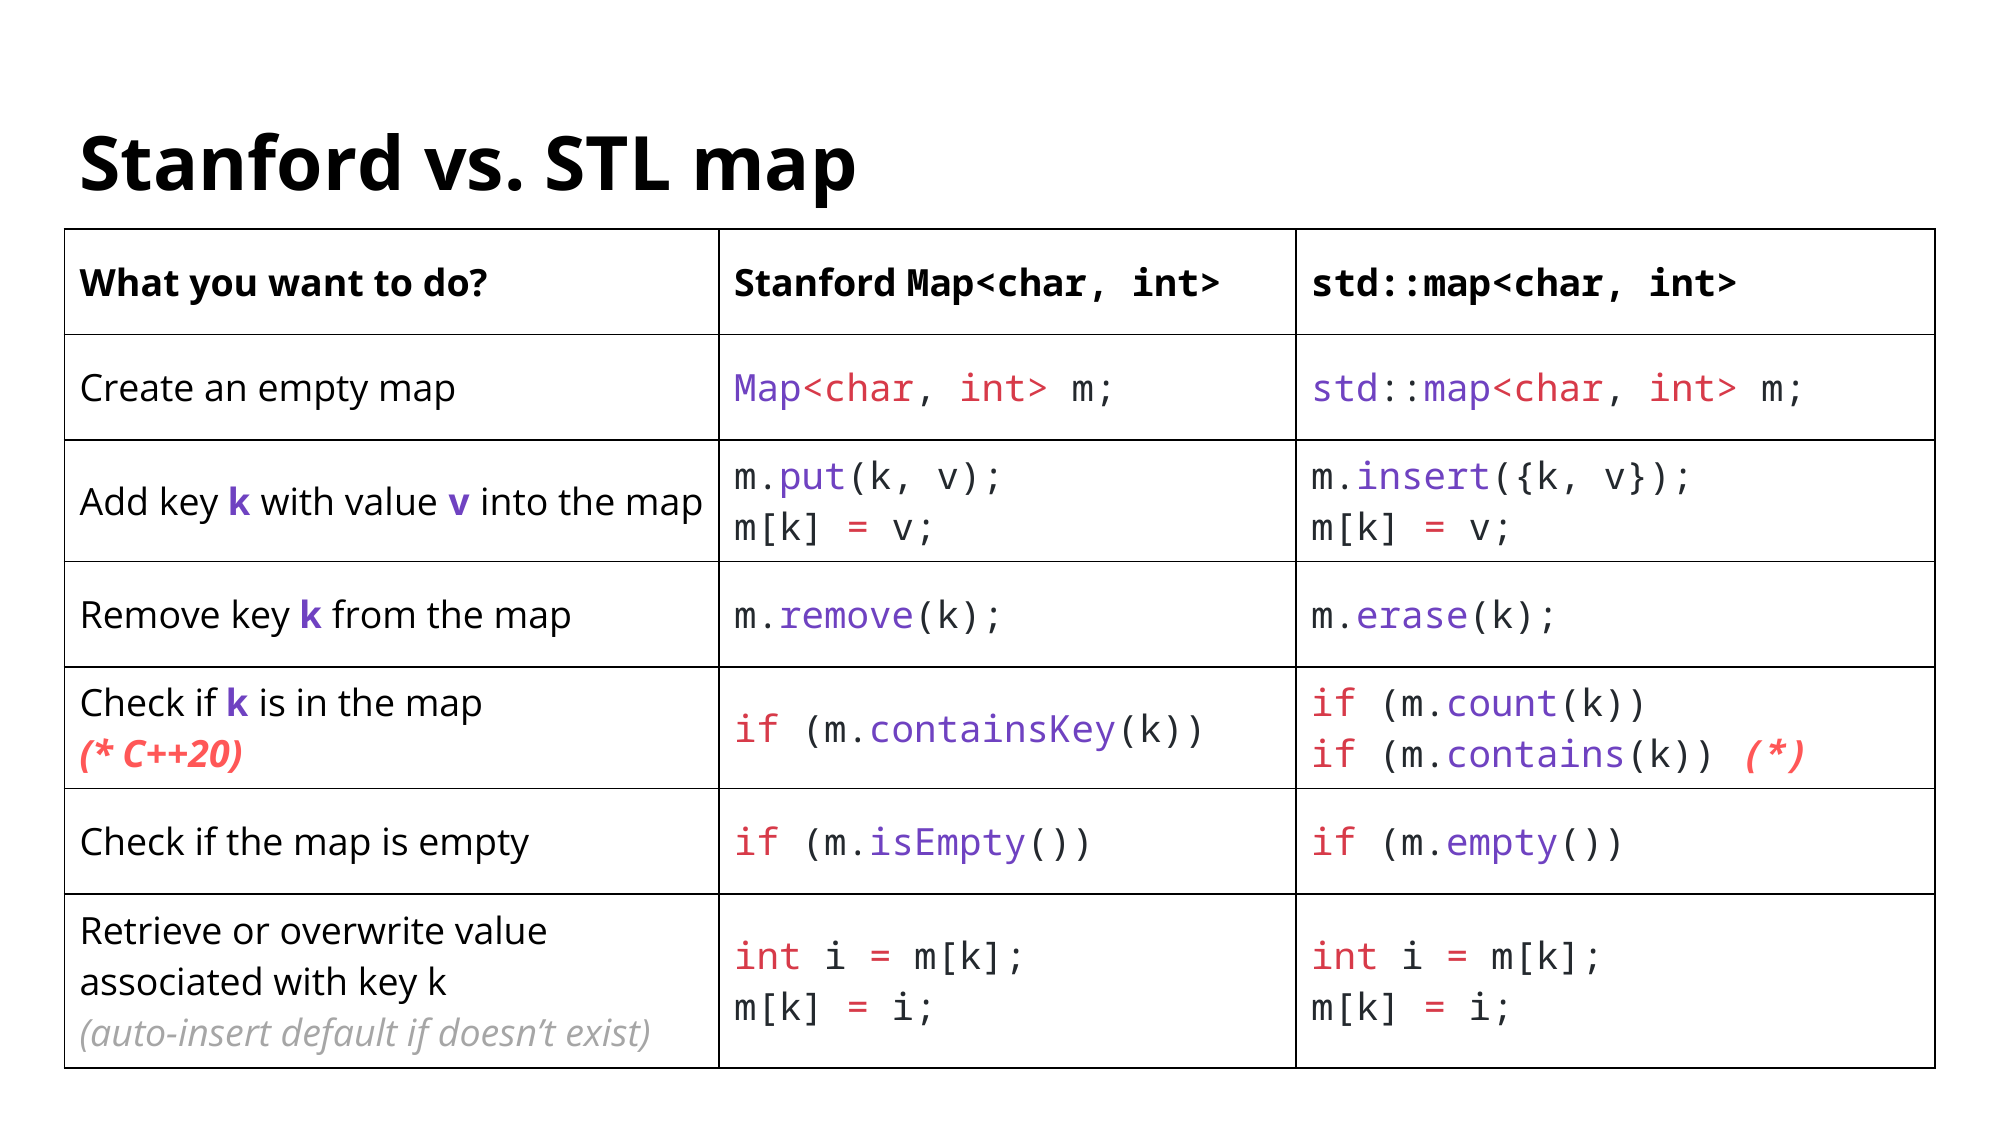

# Stanford vs. STL map
| What you want to do? | Stanford Map<char, int> | std::map<char, int> |
| --- | --- | --- |
| Create an empty map | Map<char, int> m; | std::map<char, int> m; |
| Add key k with value v into the map | m.put(k, v); m[k] = v; | m.insert({k, v}); m[k] = v; |
| Remove key k from the map | m.remove(k); | m.erase(k); |
| Check if k is in the map (\* C++20) | if (m.containsKey(k)) | if (m.count(k)) if (m.contains(k)) (\*) |
| Check if the map is empty | if (m.isEmpty()) | if (m.empty()) |
| Retrieve or overwrite value associated with key k (auto-insert default if doesn’t exist) | int i = m[k]; m[k] = i; | int i = m[k]; m[k] = i; |